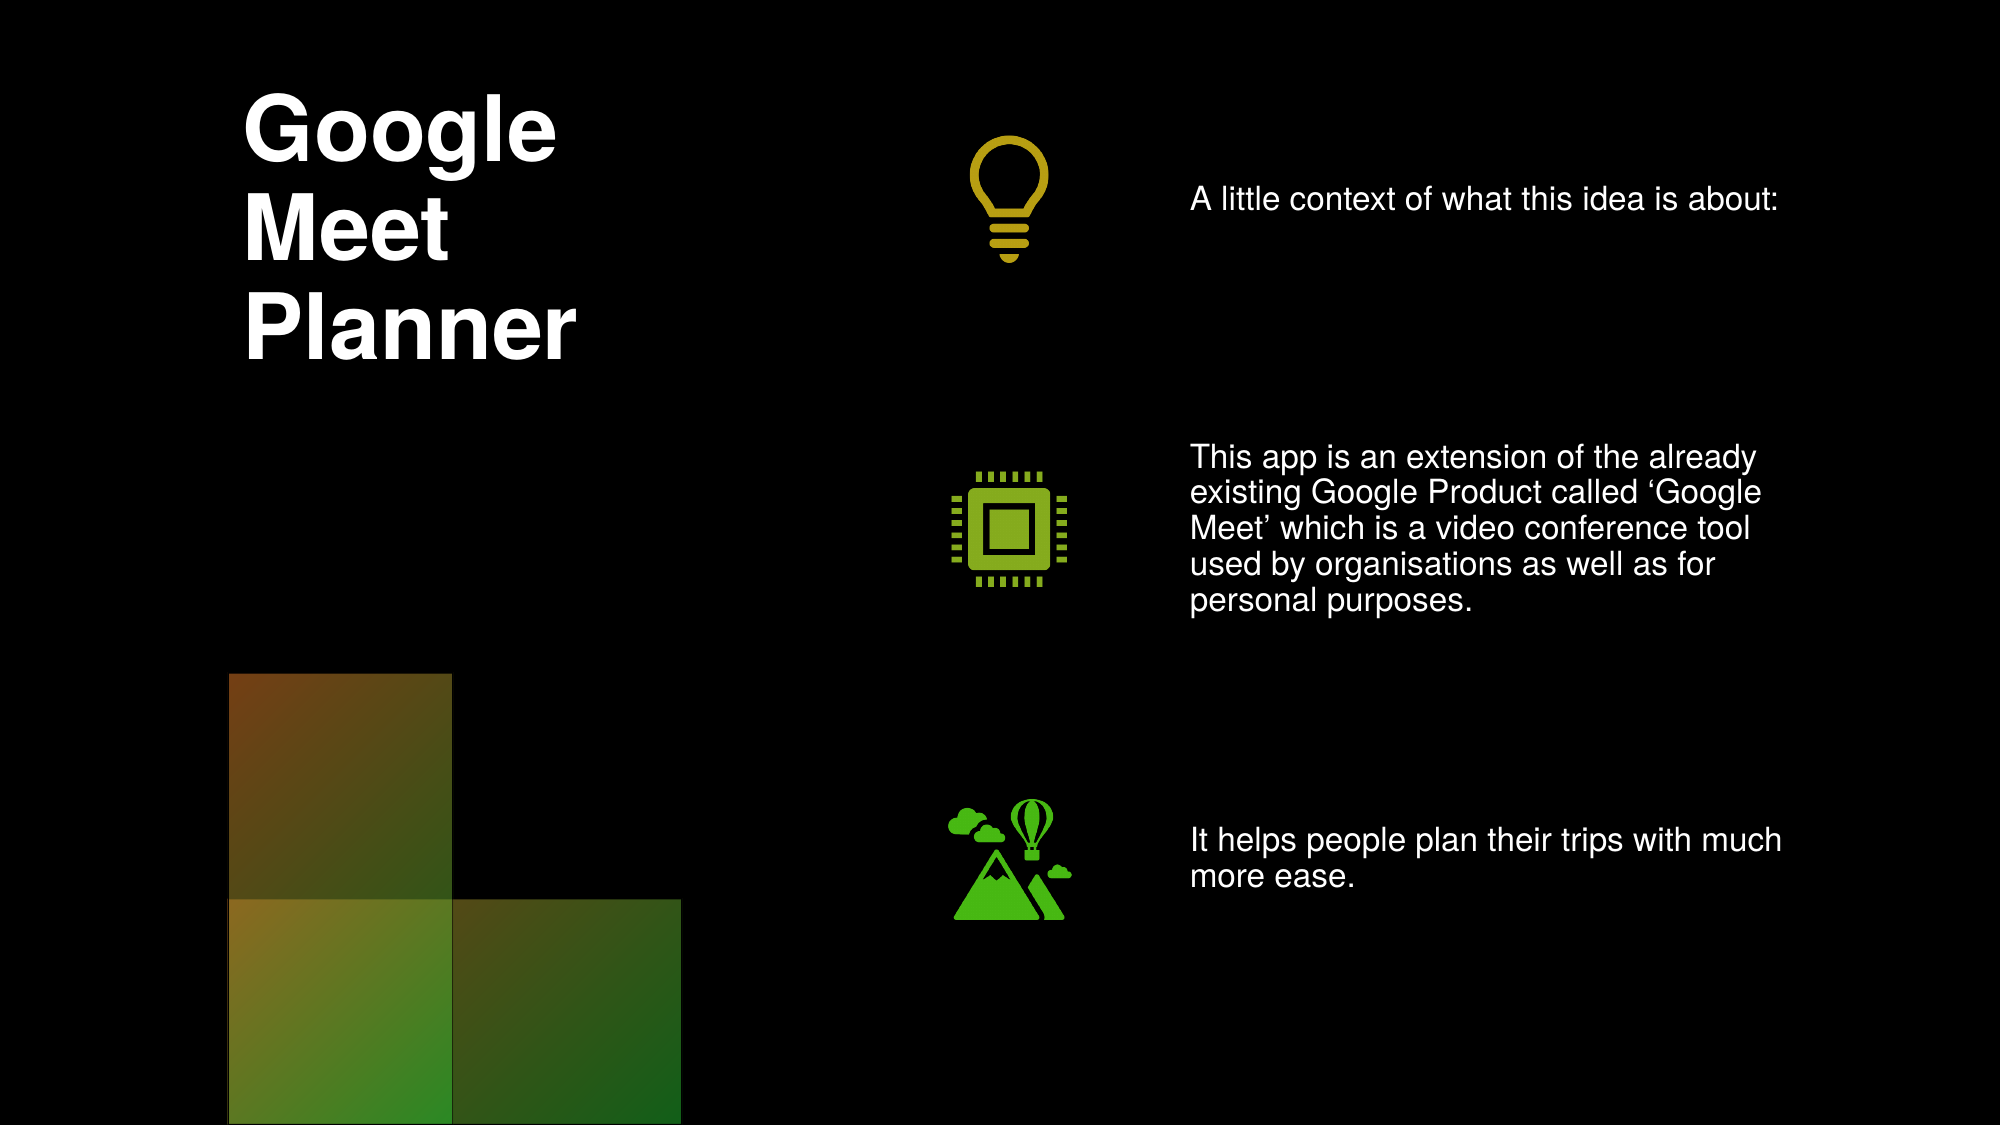

A little context of what this idea is about:
This app is an extension of the already existing Google Product called ‘Google Meet’ which is a video conference tool used by organisations as well as for personal purposes.
It helps people plan their trips with much more ease.
# Google Meet Planner